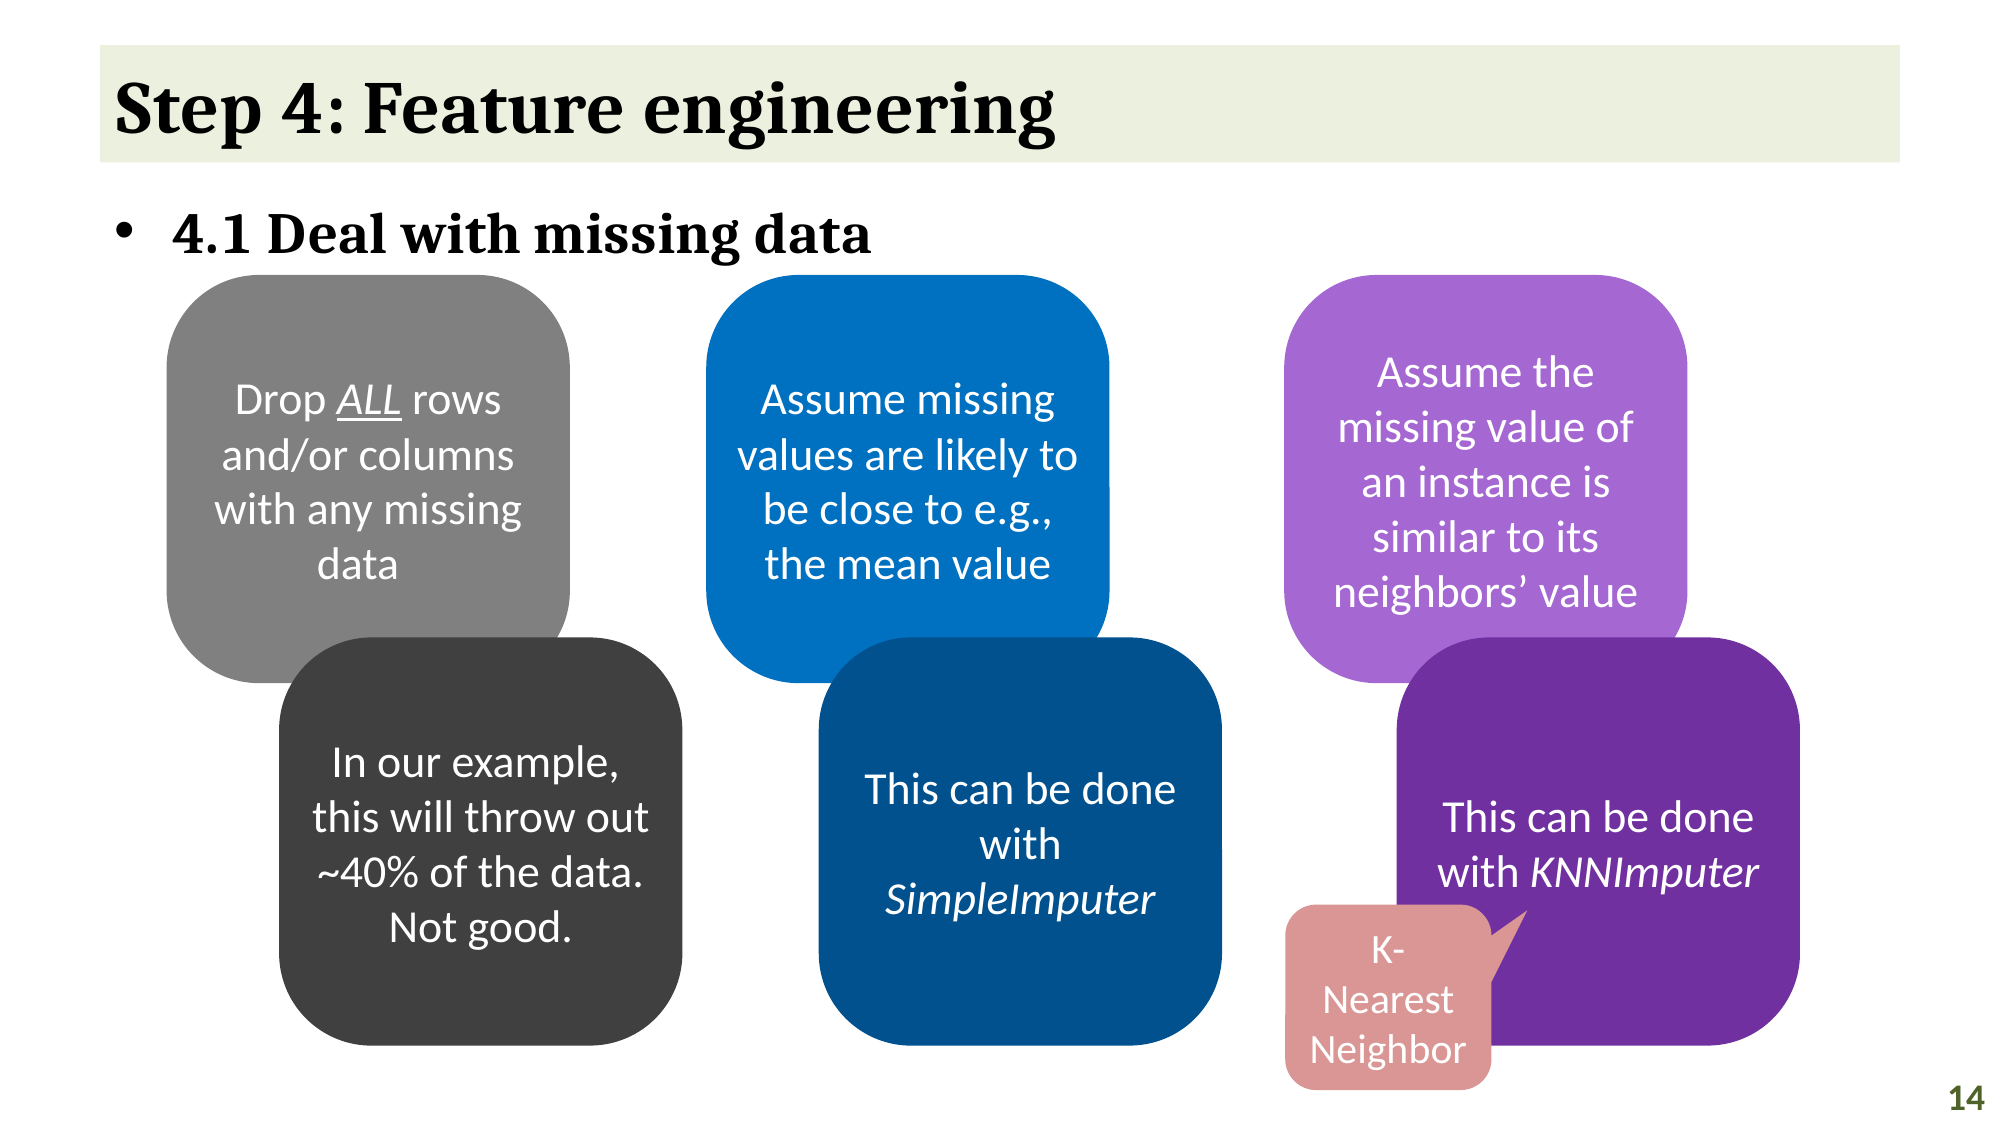

# Step 4: Feature engineering
4.1 Deal with missing data
Drop ALL rows and/or columns
with any missing data
Assume missing values are likely to be close to e.g., the mean value
Assume the missing value of an instance is similar to its neighbors’ value
In our example,
this will throw out ~40% of the data. Not good.
This can be done with SimpleImputer
This can be done with KNNImputer
K-Nearest Neighbor
14